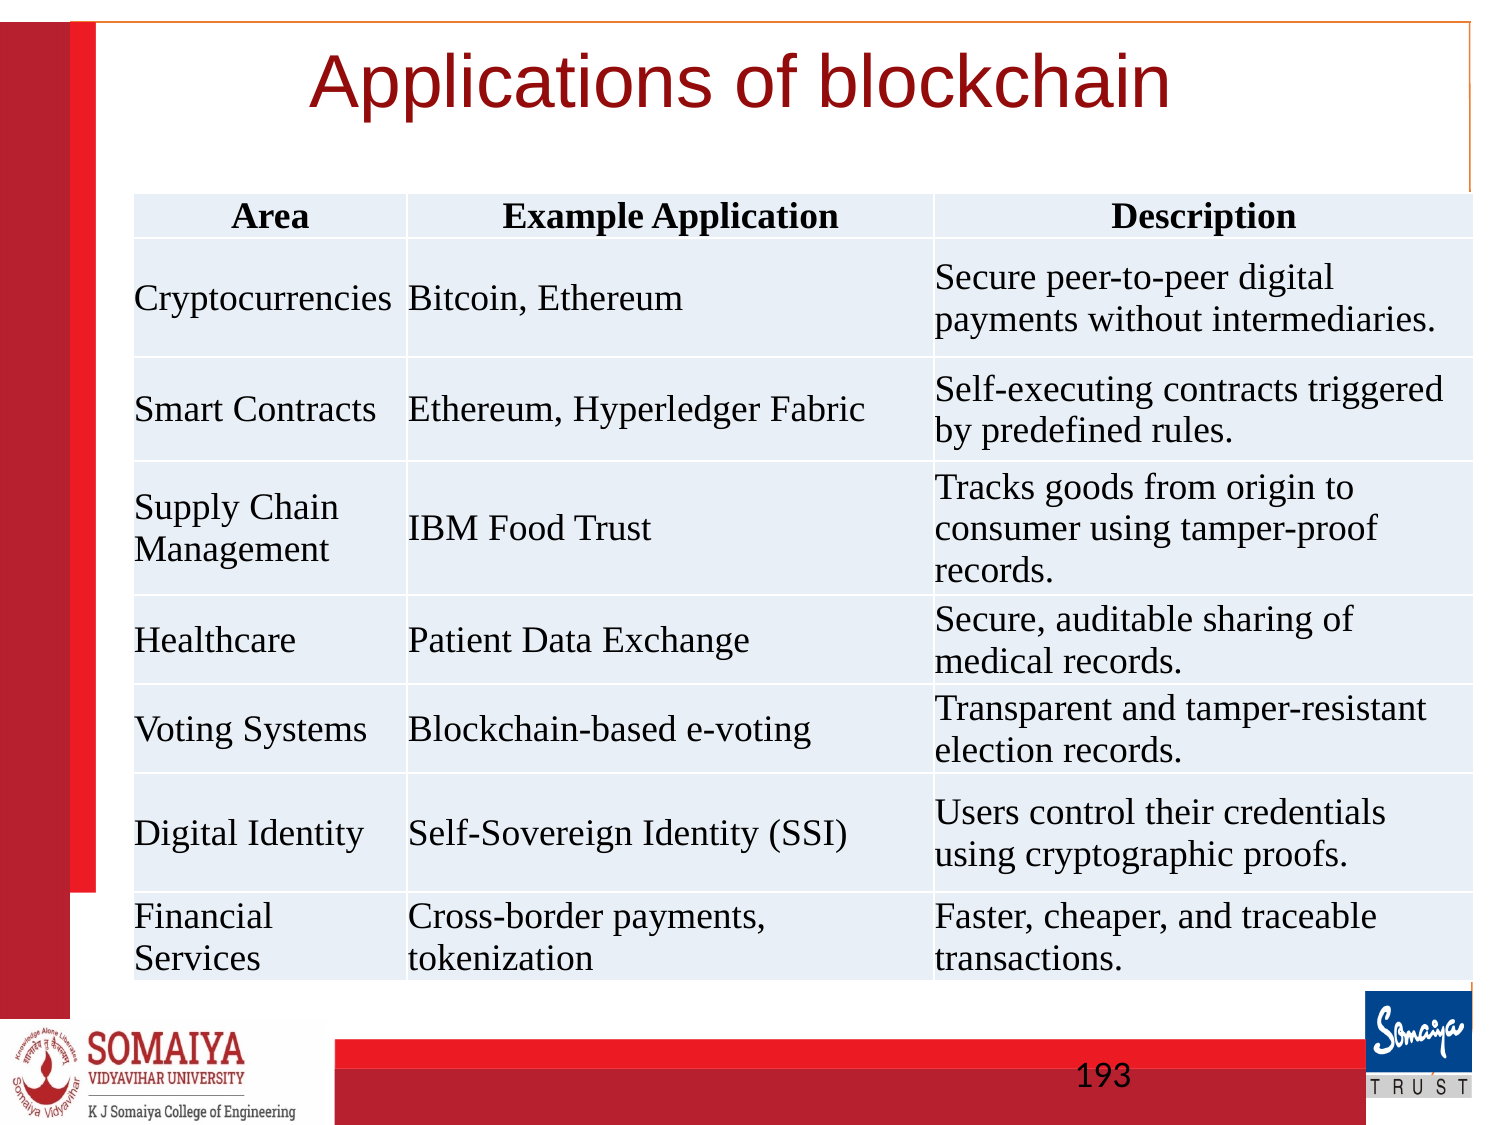

# Applications of blockchain
| Area | Example Application | Description |
| --- | --- | --- |
| Cryptocurrencies | Bitcoin, Ethereum | Secure peer-to-peer digital payments without intermediaries. |
| Smart Contracts | Ethereum, Hyperledger Fabric | Self-executing contracts triggered by predefined rules. |
| Supply Chain Management | IBM Food Trust | Tracks goods from origin to consumer using tamper-proof records. |
| Healthcare | Patient Data Exchange | Secure, auditable sharing of medical records. |
| Voting Systems | Blockchain-based e-voting | Transparent and tamper-resistant election records. |
| Digital Identity | Self-Sovereign Identity (SSI) | Users control their credentials using cryptographic proofs. |
| Financial Services | Cross-border payments, tokenization | Faster, cheaper, and traceable transactions. |
193